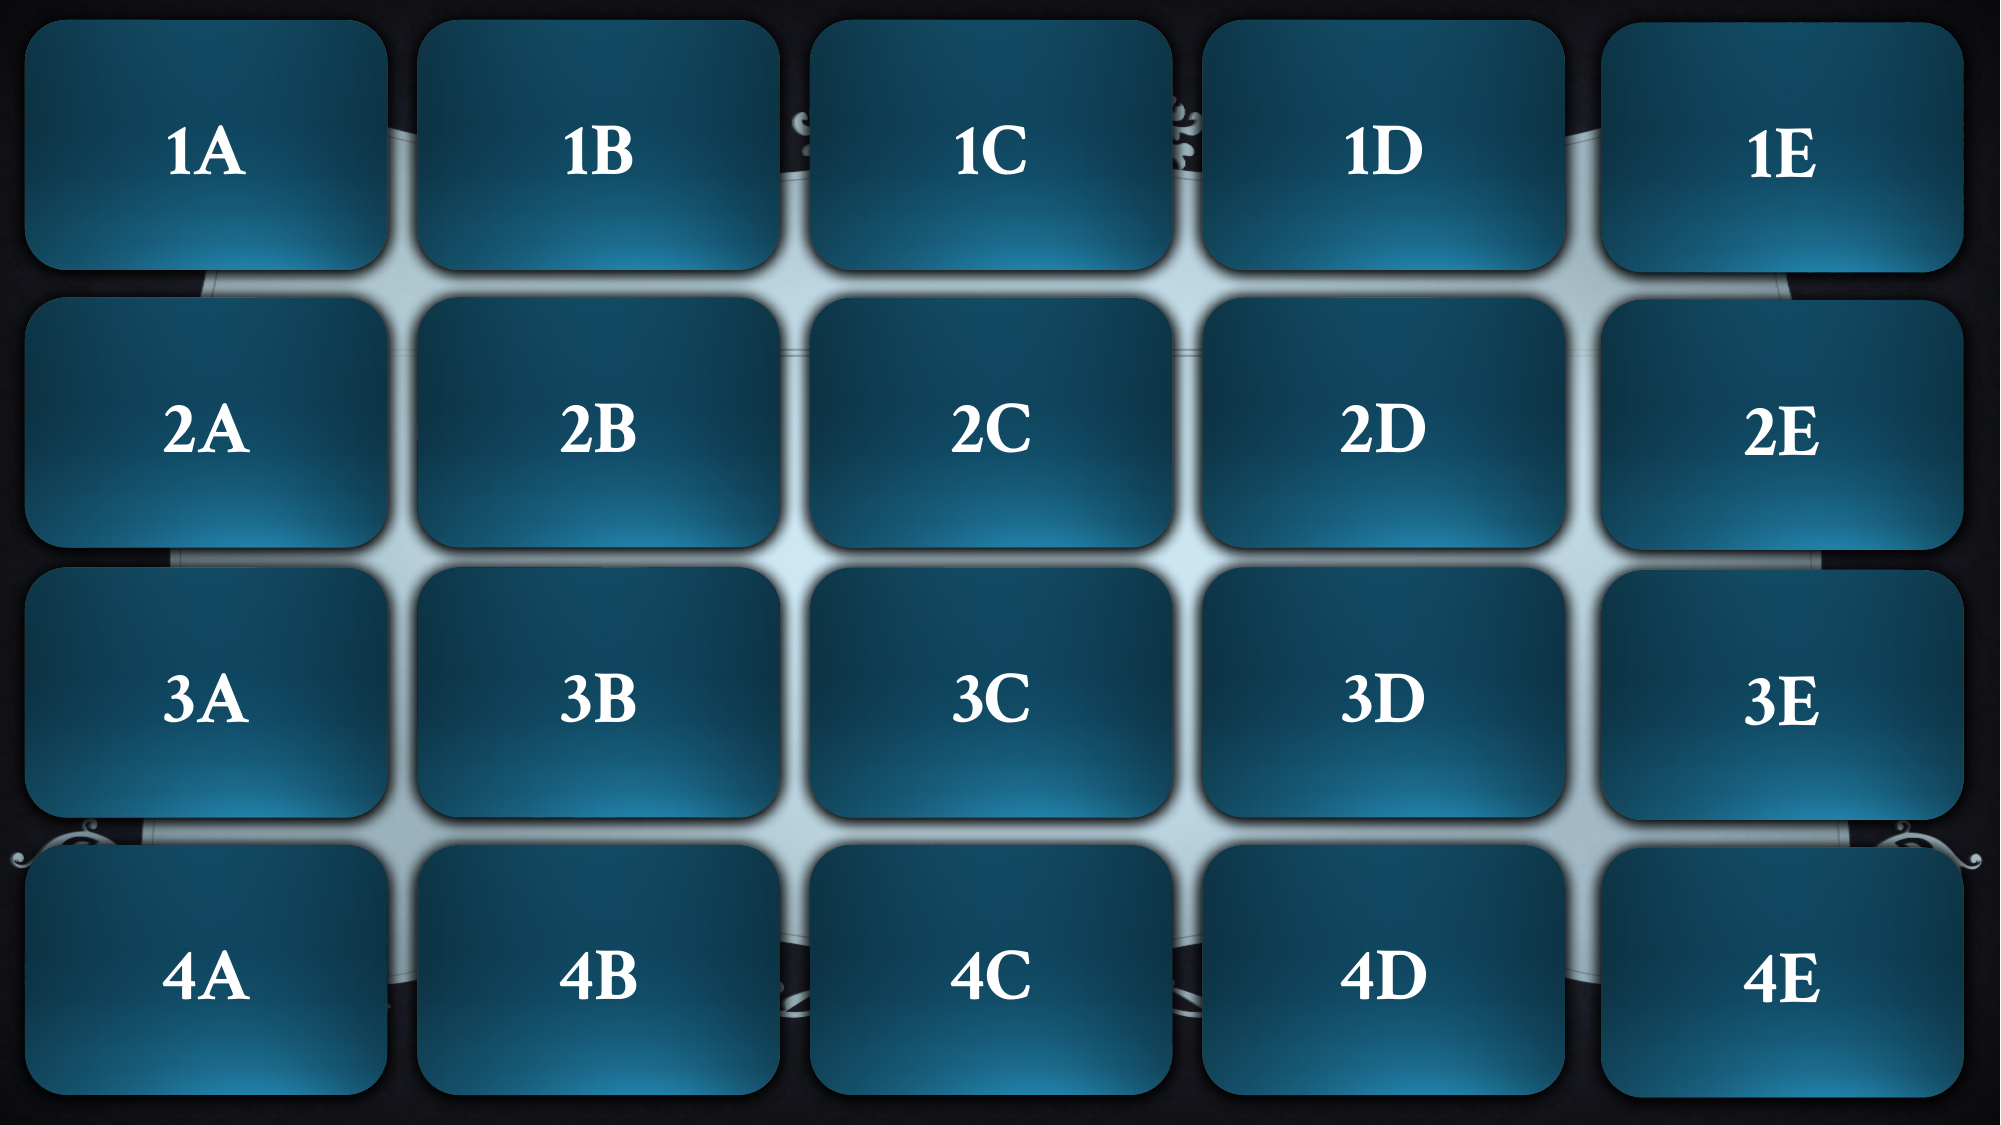

1A
1B
Maw Worm
1C
Rekal
1D
Interplan
1E

Conapt
2A
2B

2C

Runnel
2D

2E
Gill
3A
3B

3C
Hover Car
3D

3E

4A
4B
Poscreds
4C

4D
Homeopapes
4E
Miserable office worker